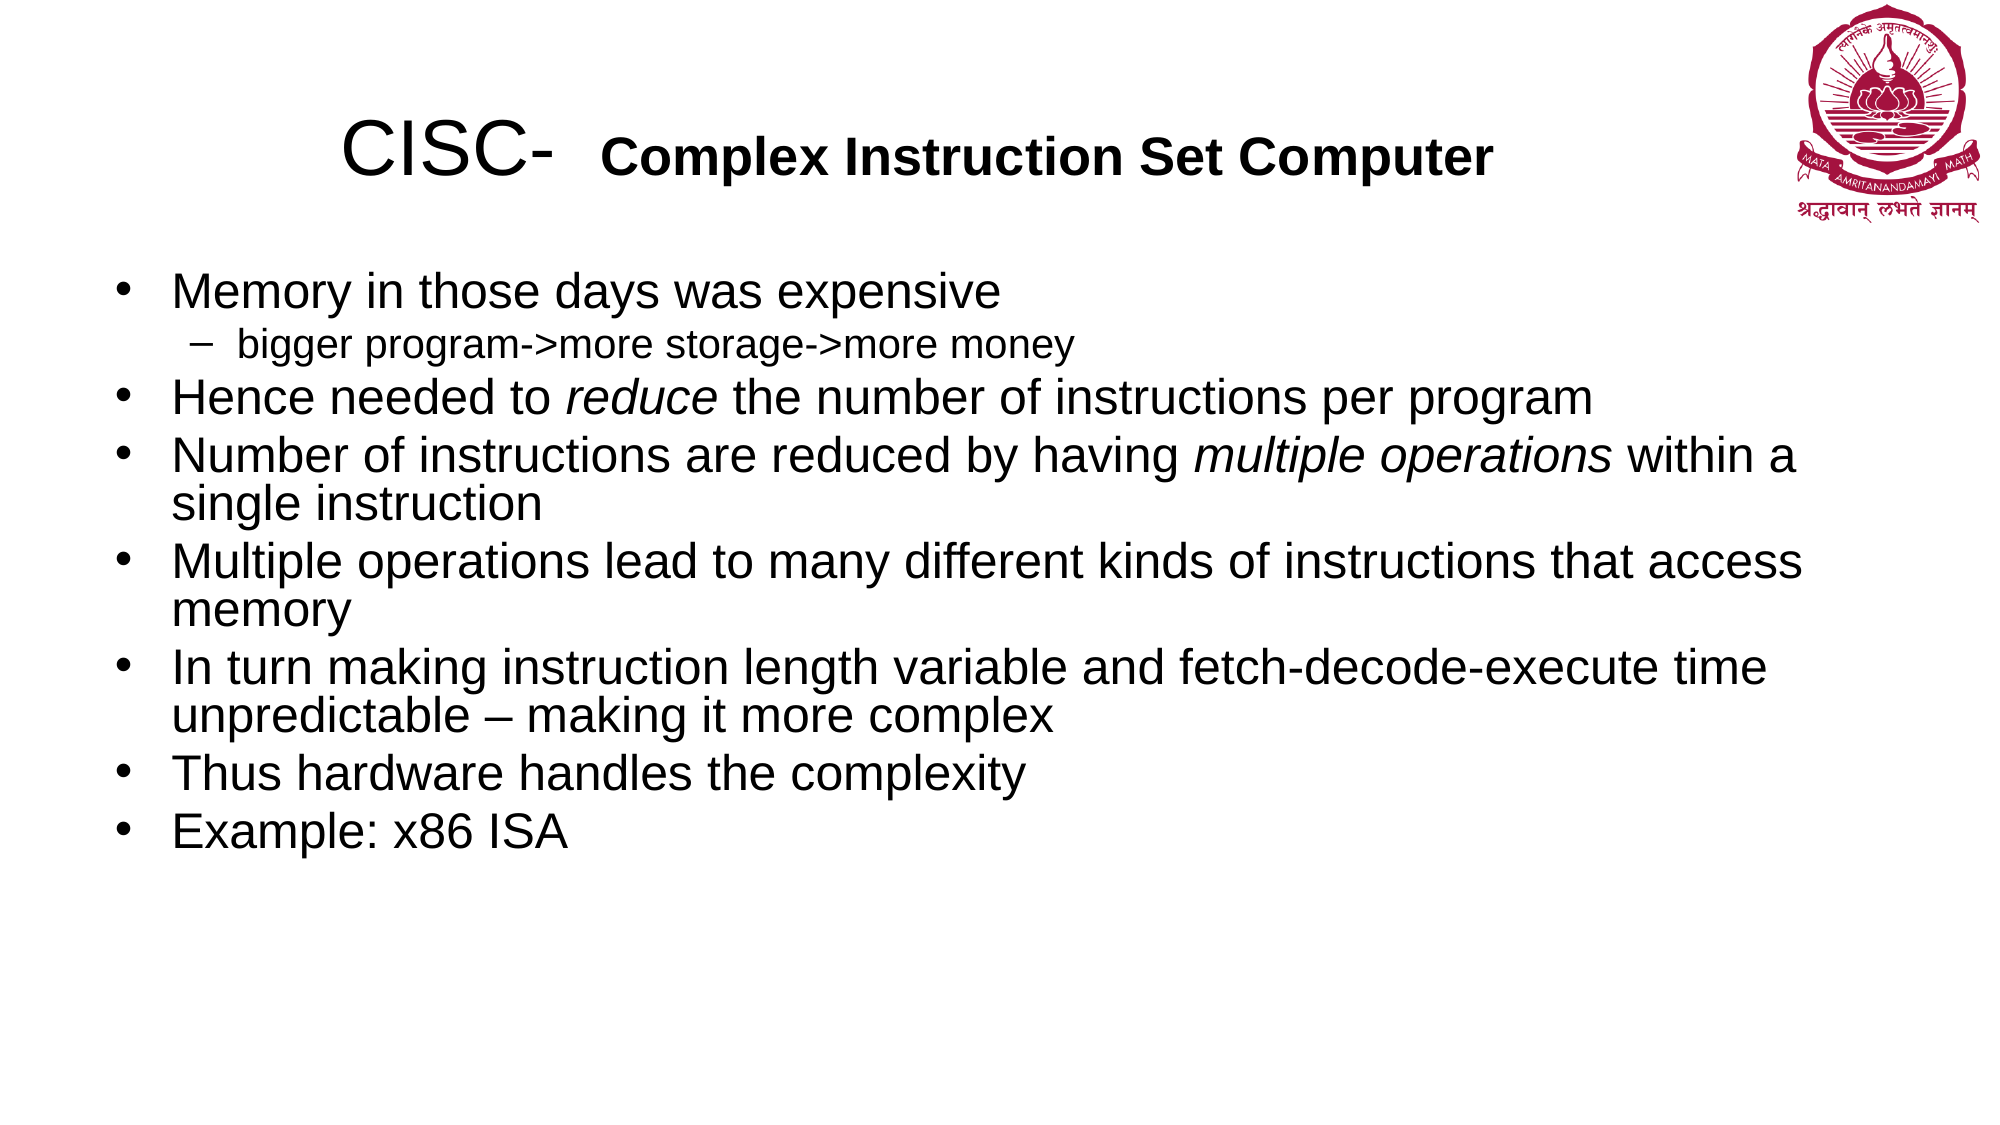

# CISC-  Complex Instruction Set Computer
Memory in those days was expensive
bigger program->more storage->more money
Hence needed to reduce the number of instructions per program
Number of instructions are reduced by having multiple operations within a single instruction
Multiple operations lead to many different kinds of instructions that access memory
In turn making instruction length variable and fetch-decode-execute time unpredictable – making it more complex
Thus hardware handles the complexity
Example: x86 ISA